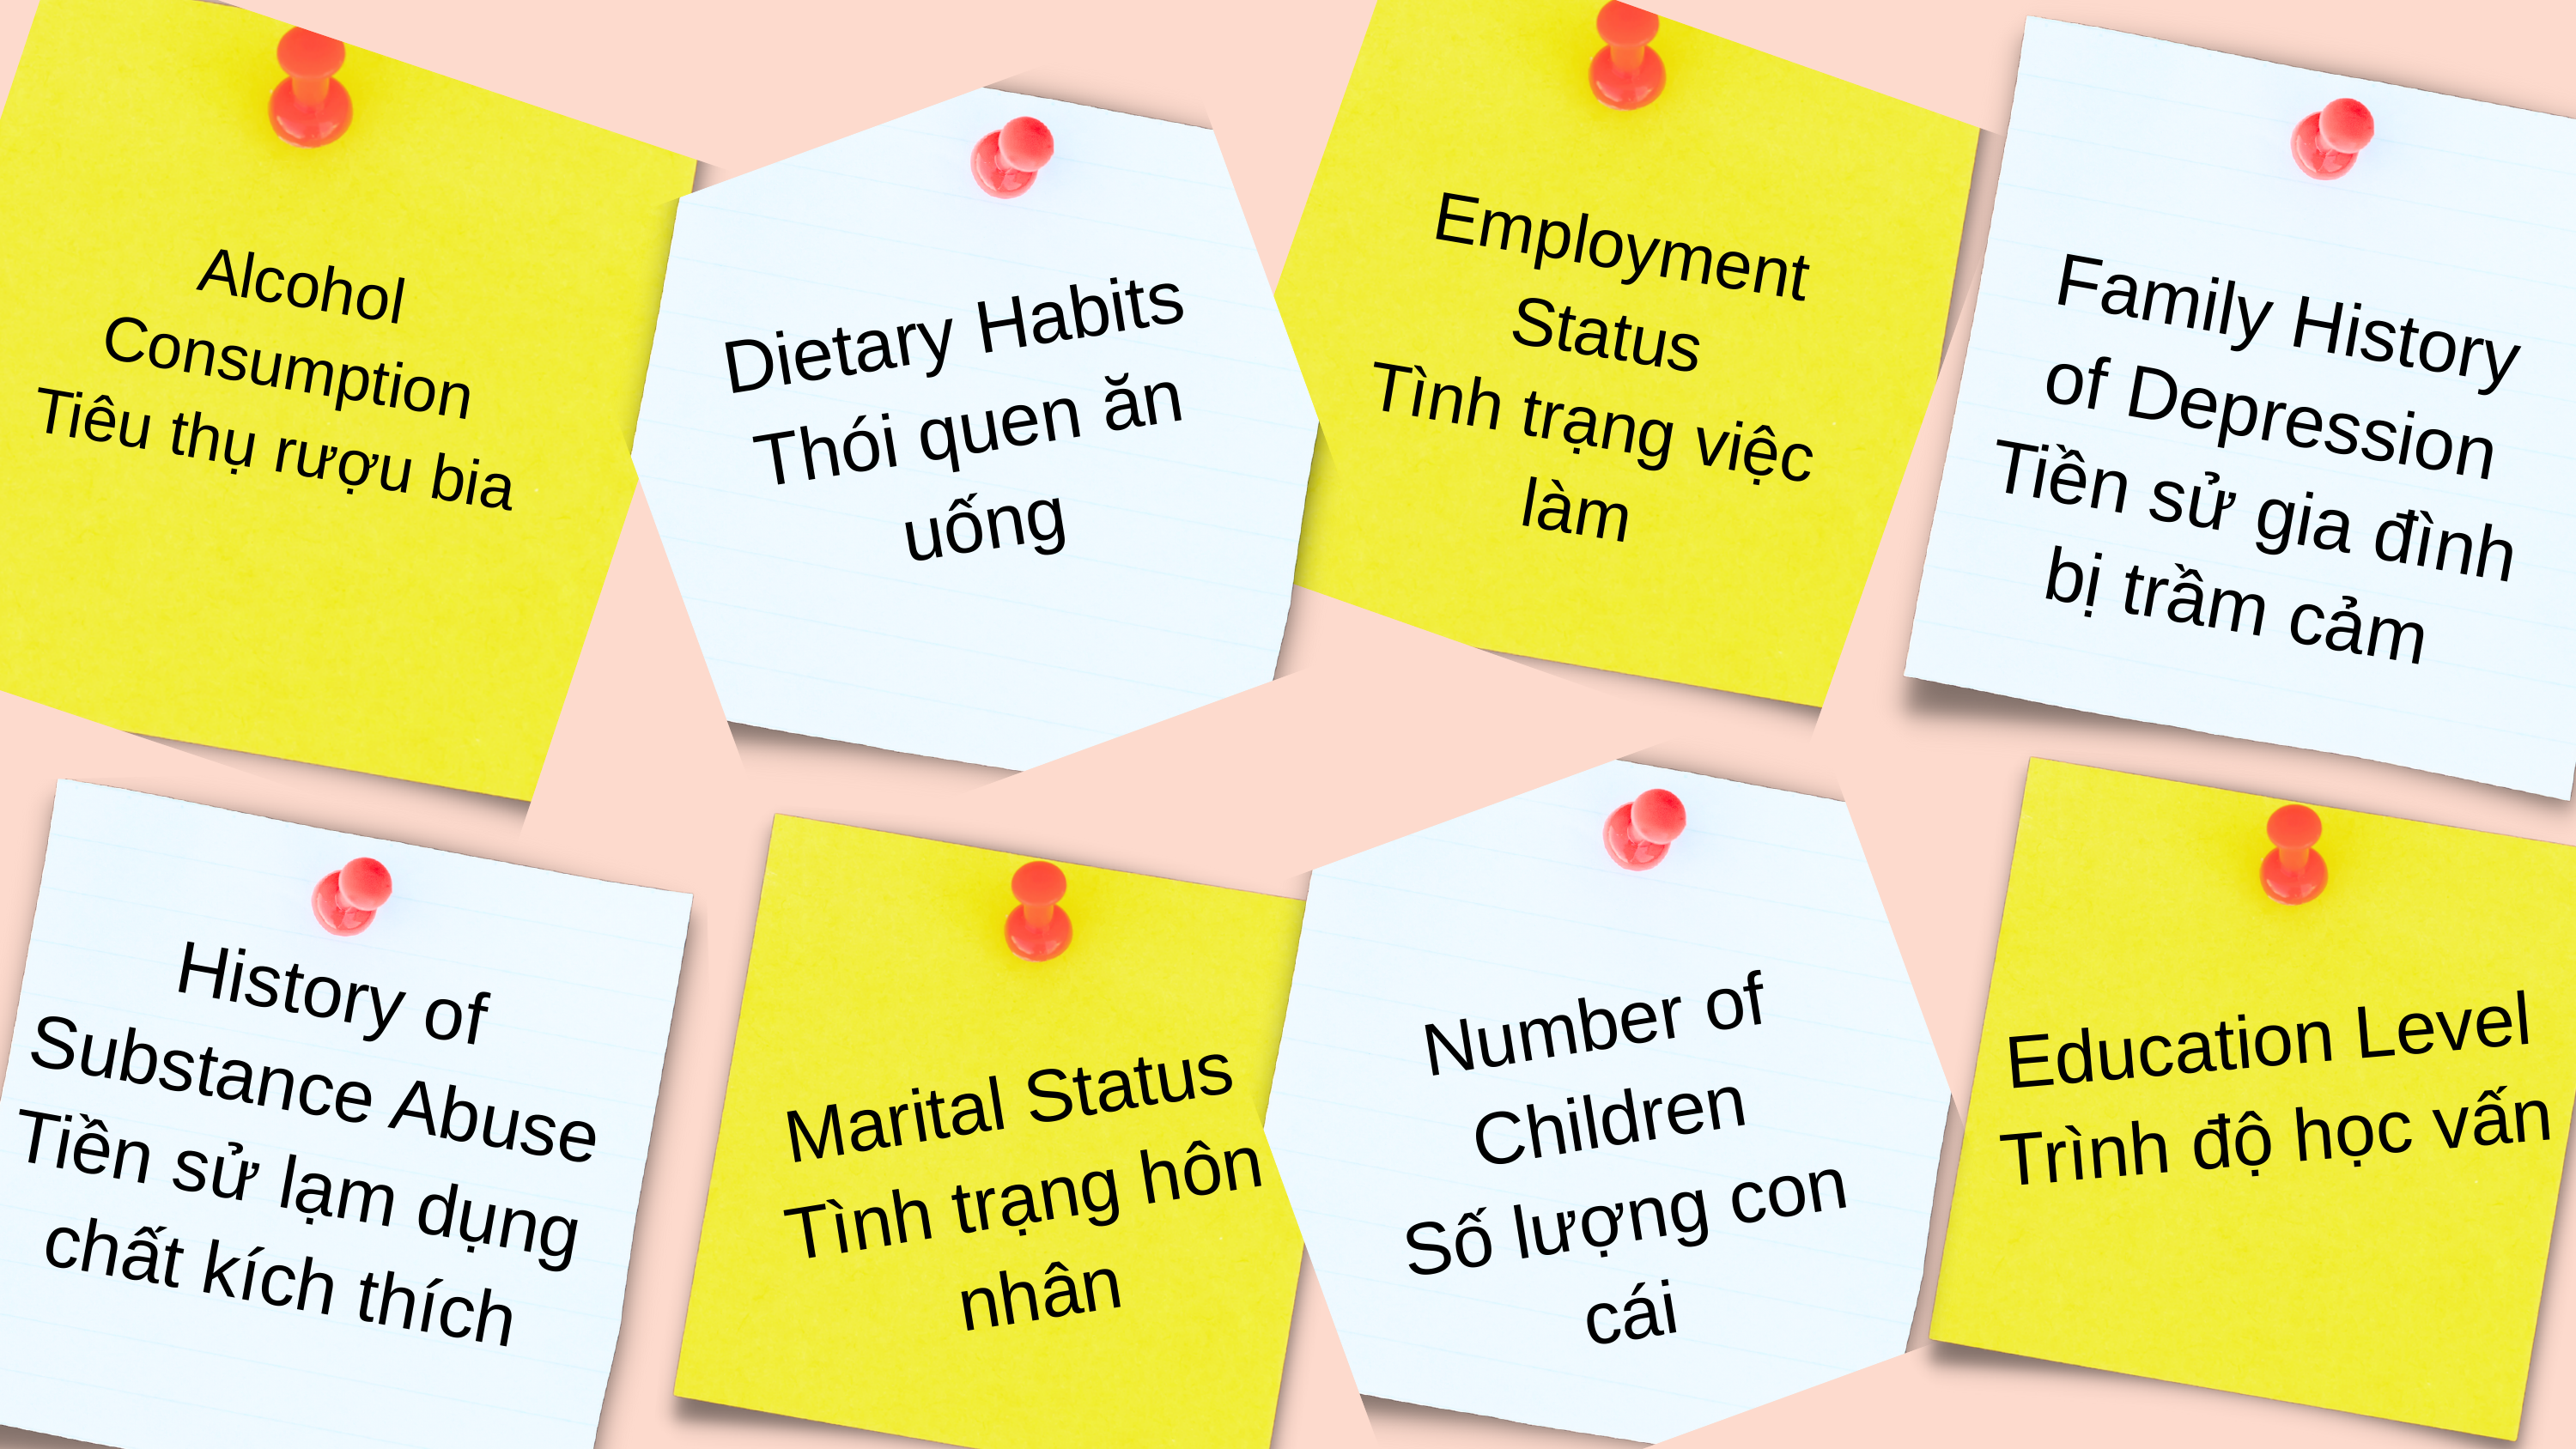

Employment Status
Tình trạng việc làm
Alcohol Consumption
Tiêu thụ rượu bia
Family History of Depression
Tiền sử gia đình bị trầm cảm
Dietary Habits
Thói quen ăn uống

History of Substance Abuse
Tiền sử lạm dụng chất kích thích
Number of Children
Số lượng con cái
Education Level
Trình độ học vấn
Marital Status
Tình trạng hôn nhân